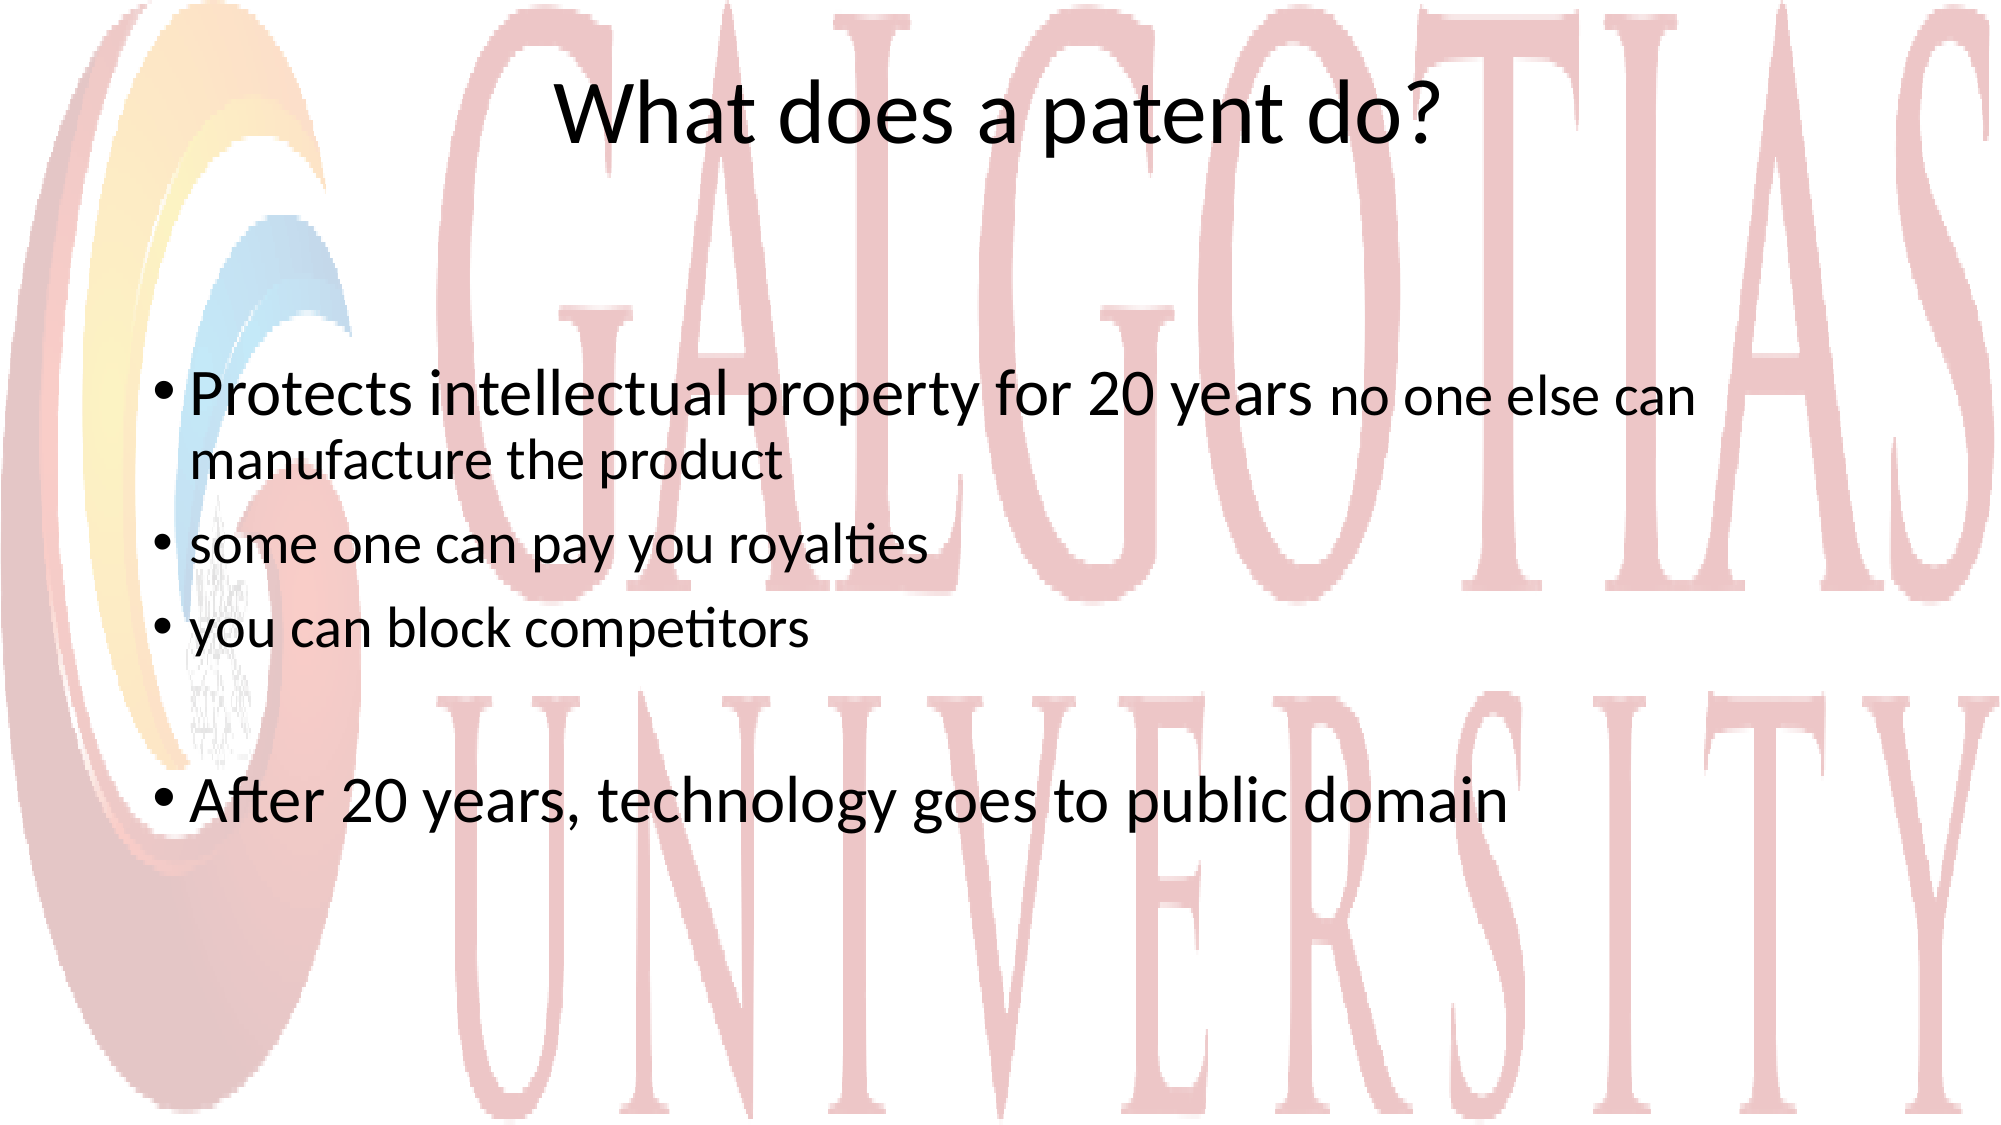

# What does a patent do?

Protects intellectual property for 20 years no one else can manufacture the product
some one can pay you royalties
you can block competitors

After 20 years, technology goes to public domain